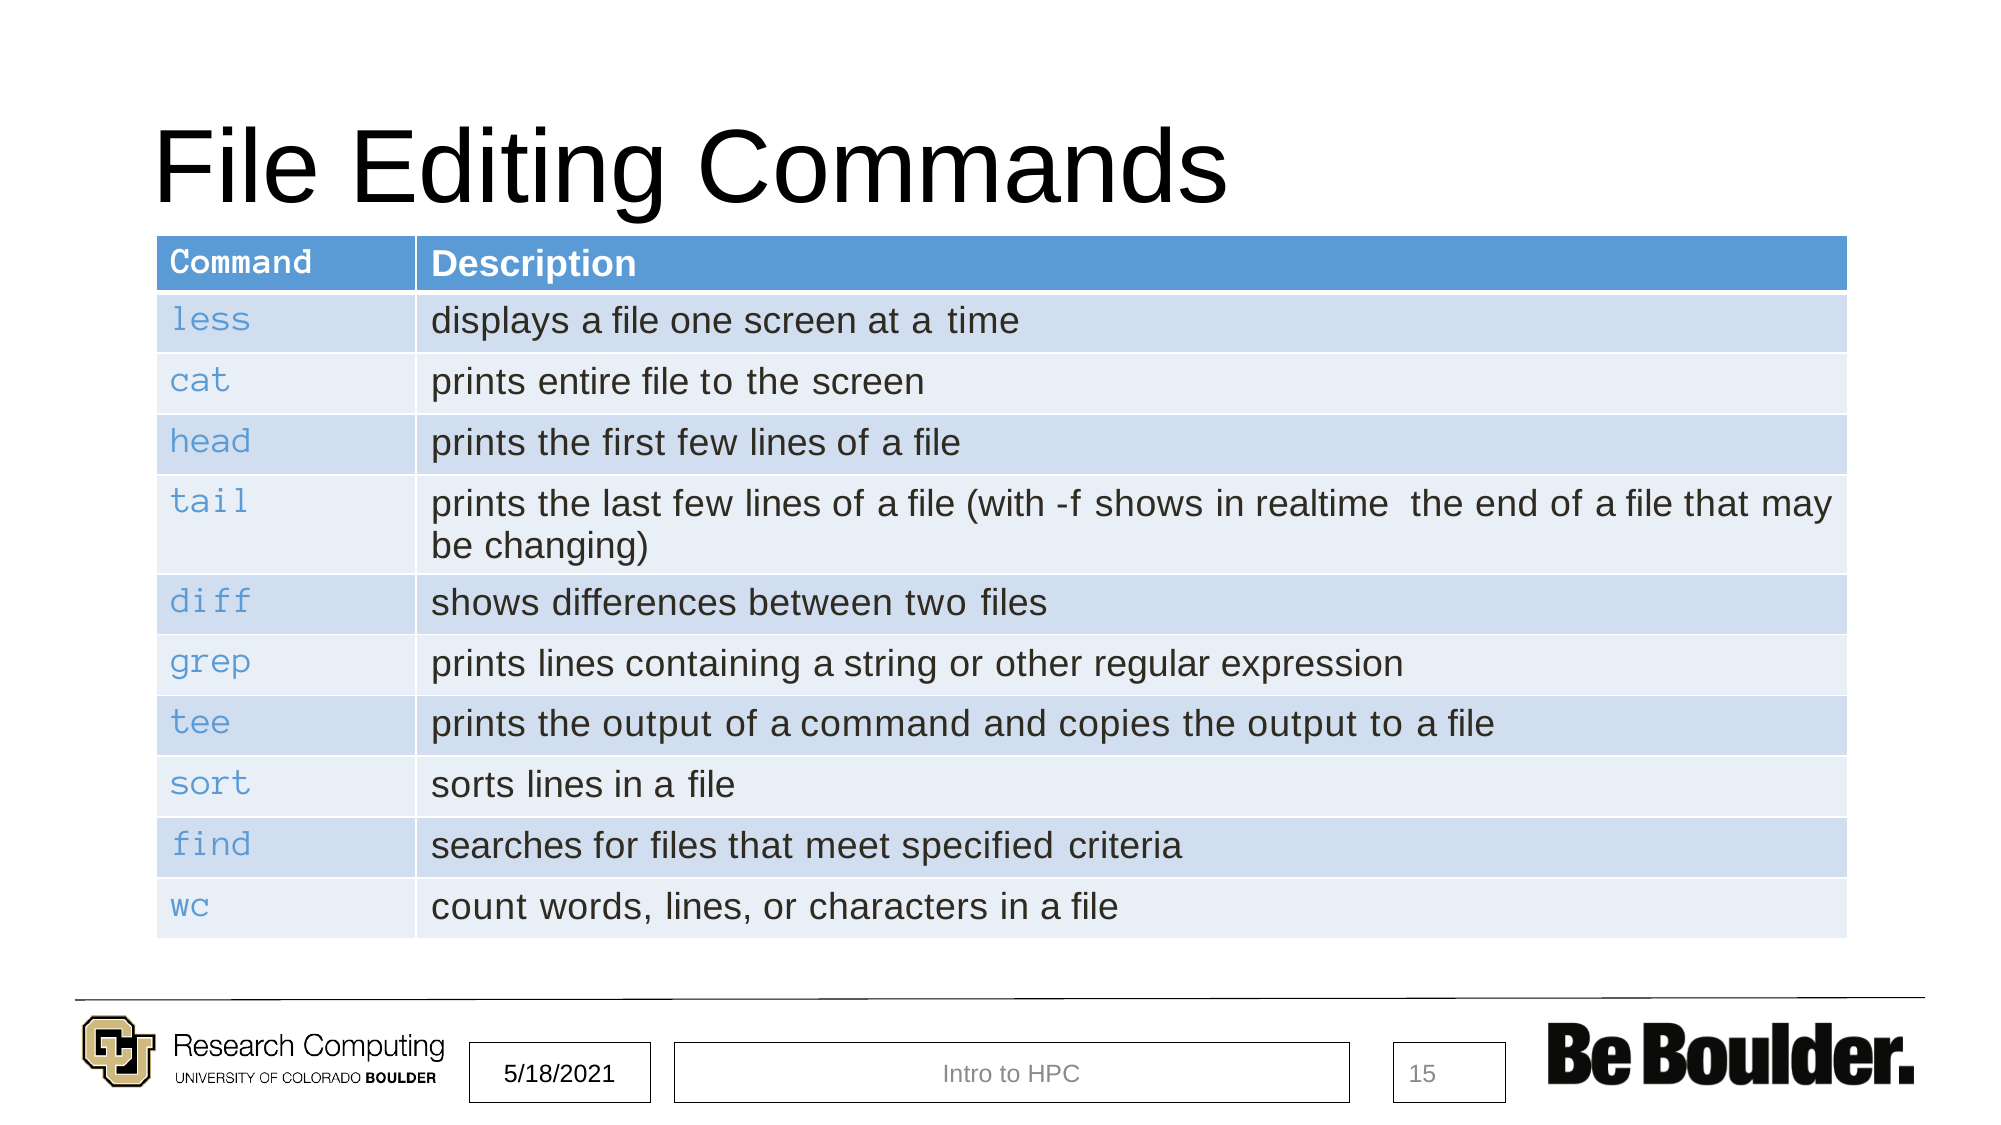

File Editing Commands
| Command | Description |
| --- | --- |
| less | displays a file one screen at a time |
| cat | prints entire file to the screen |
| head | prints the first few lines of a file |
| tail | prints the last few lines of a file (with -f shows in realtime the end of a file that may be changing) |
| diff | shows differences between two files |
| grep | prints lines containing a string or other regular expression |
| tee | prints the output of a command and copies the output to a file |
| sort | sorts lines in a file |
| find | searches for files that meet specified criteria |
| wc | count words, lines, or characters in a file |
5/18/2021
Intro to HPC
15